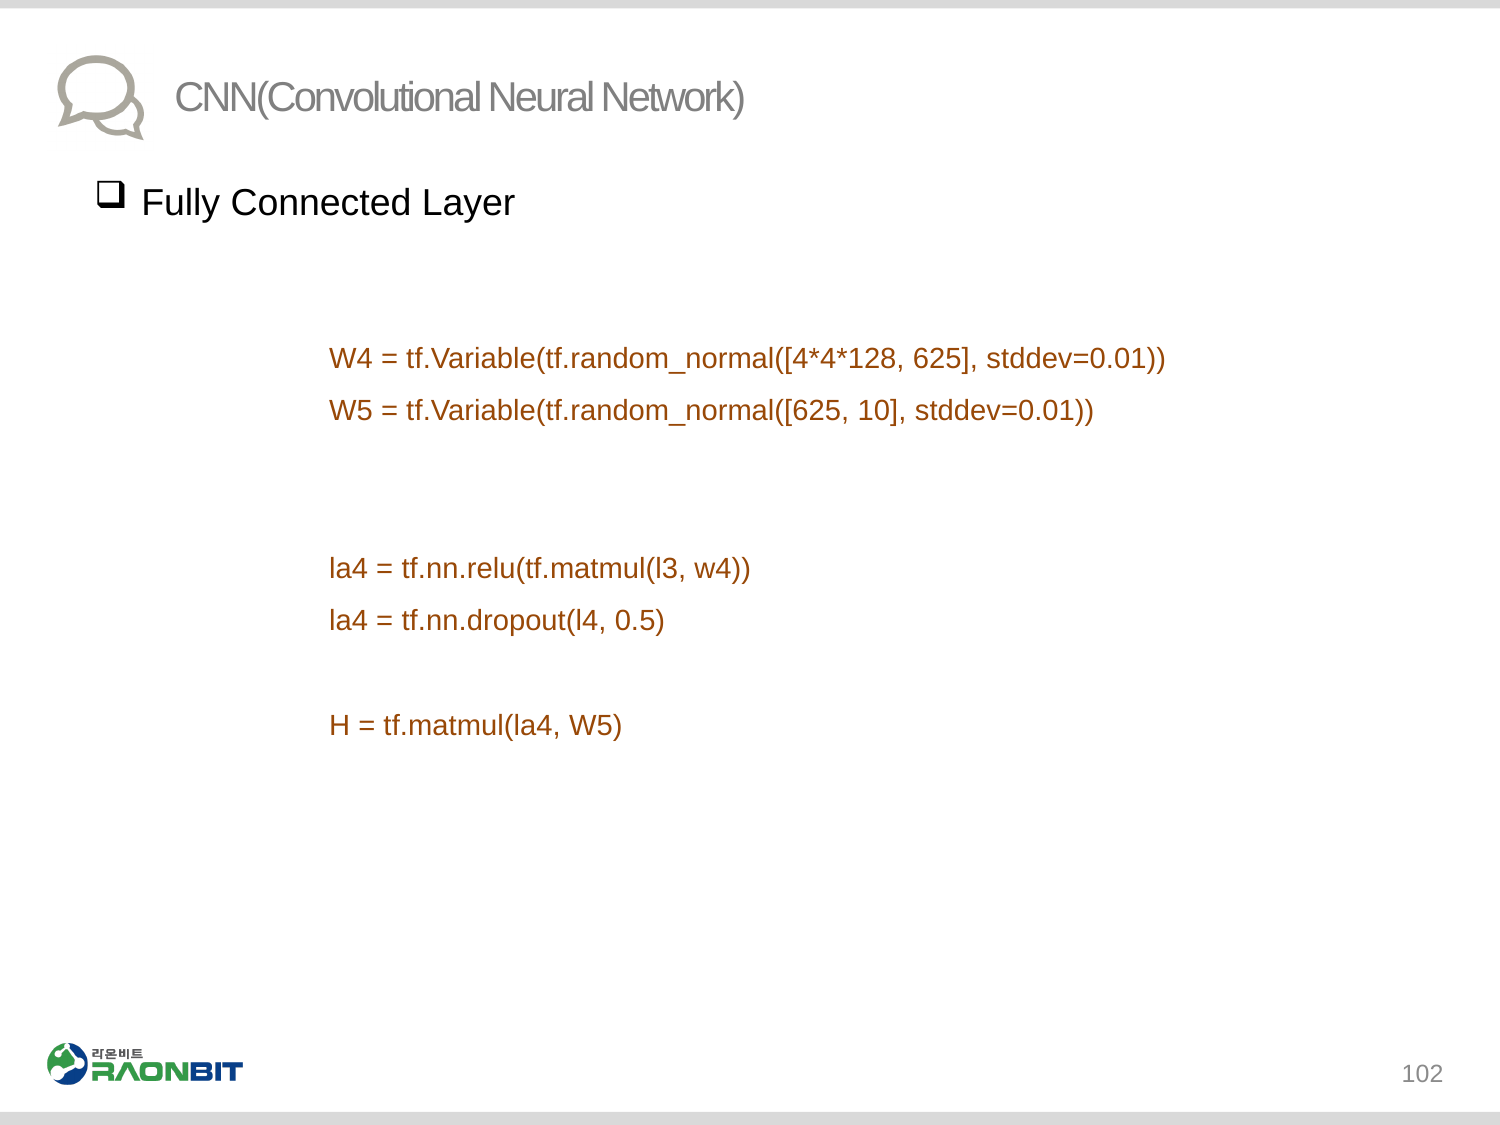

# CNN(Convolutional Neural Network)
Fully Connected Layer
W4 = tf.Variable(tf.random_normal([4*4*128, 625], stddev=0.01))
W5 = tf.Variable(tf.random_normal([625, 10], stddev=0.01))

la4 = tf.nn.relu(tf.matmul(l3, w4))
la4 = tf.nn.dropout(l4, 0.5)

H = tf.matmul(la4, W5)
102